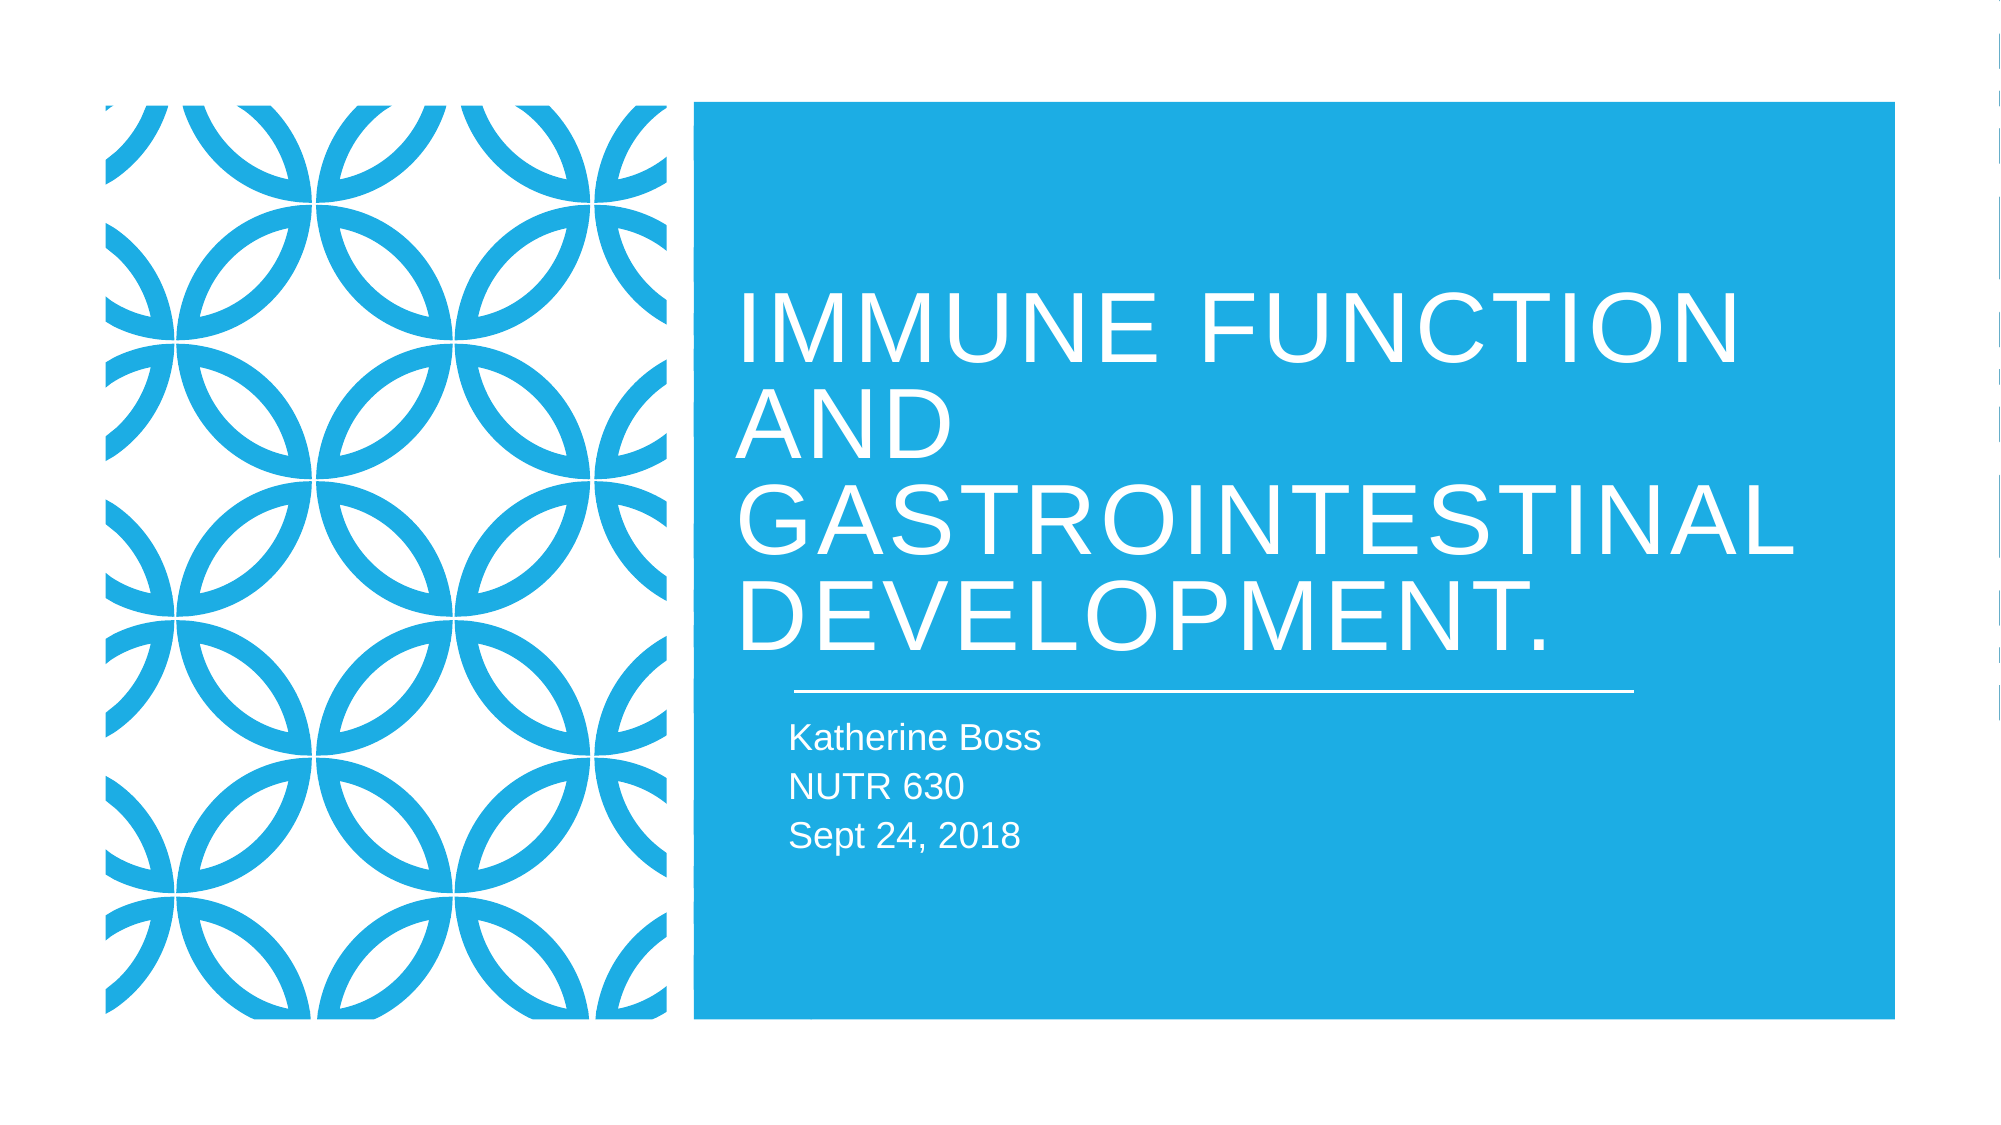

# Immune Function and Gastrointestinal development.

Katherine Boss
NUTR 630
Sept 24, 2018